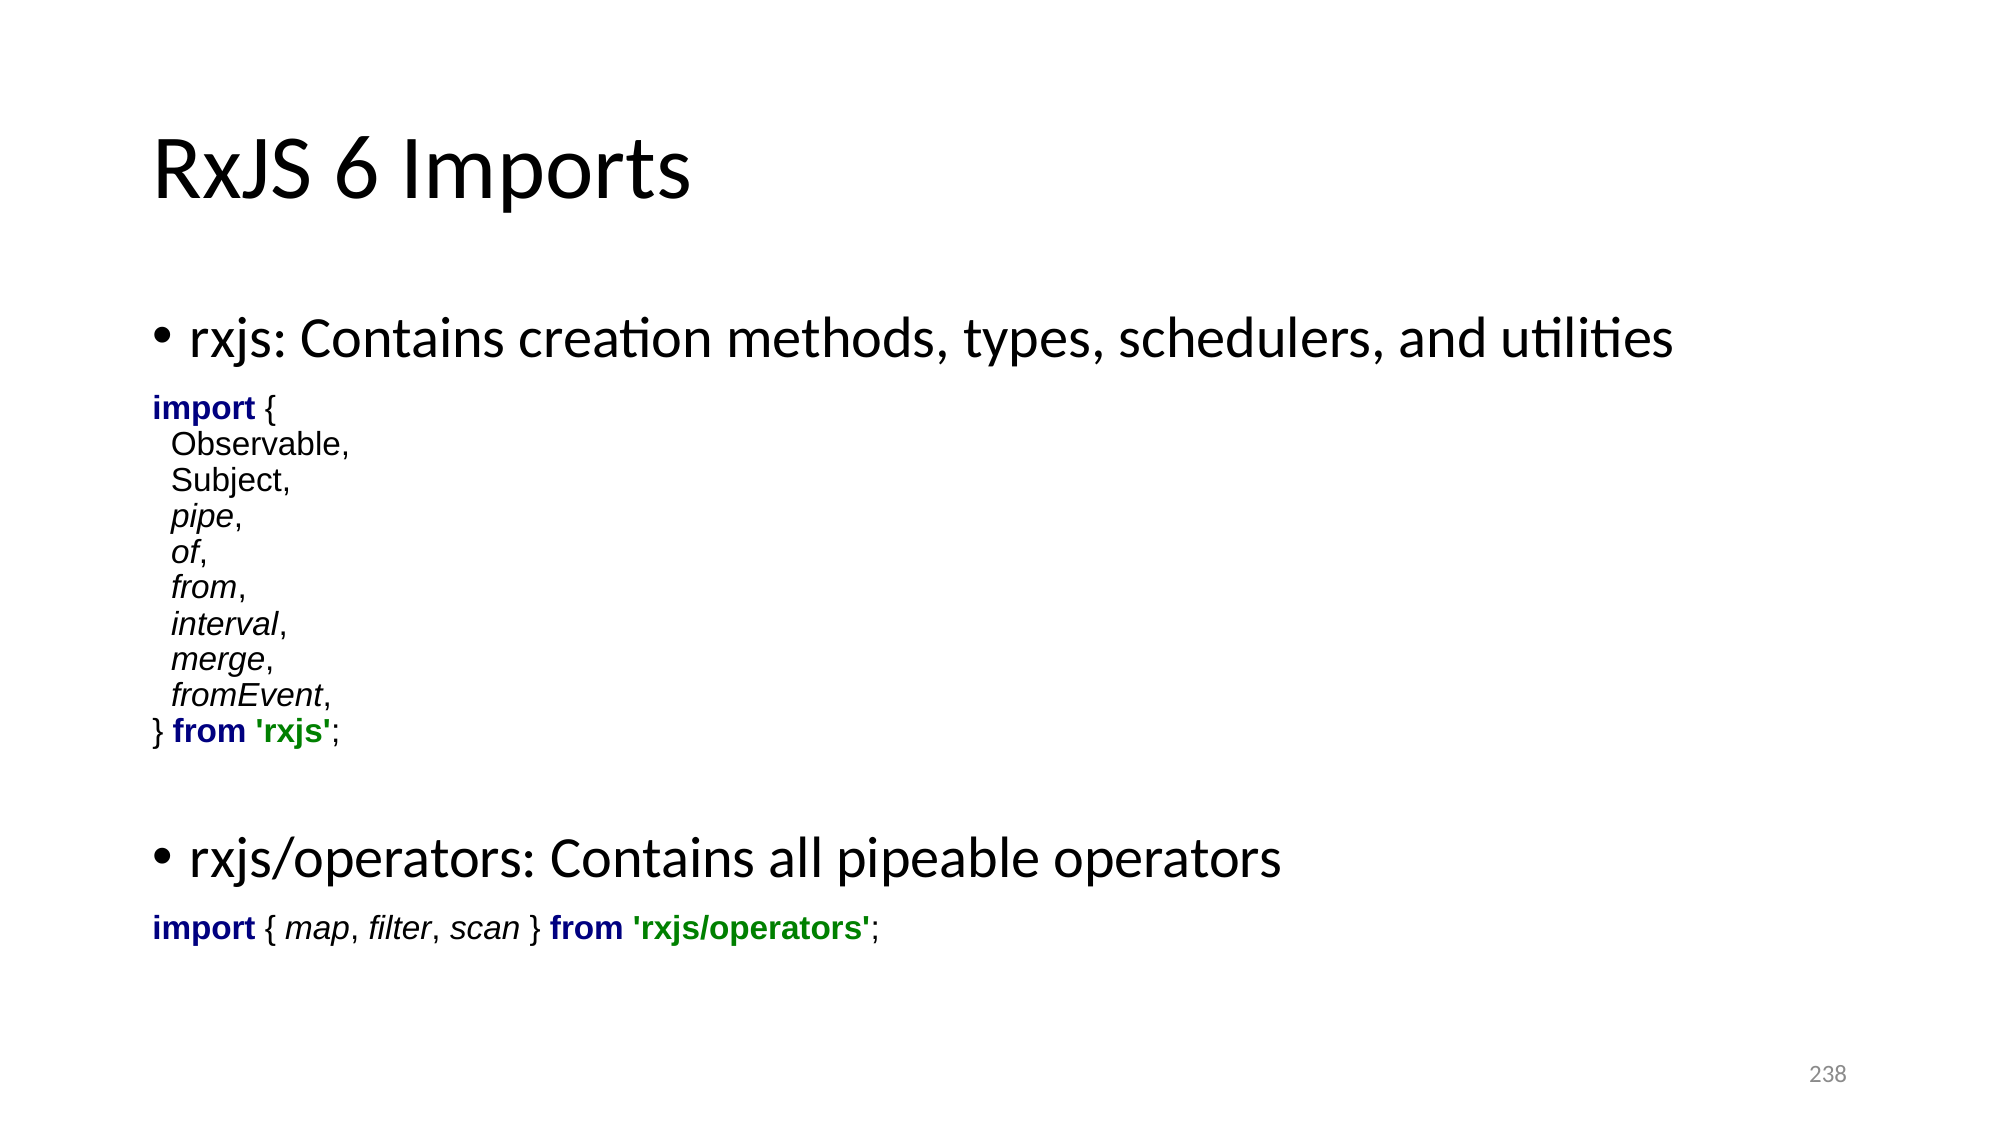

# RxJS 6 Imports
rxjs: Contains creation methods, types, schedulers, and utilities
import {
  Observable,
  Subject,
  pipe,
  of,
  from,
  interval,
  merge,
  fromEvent,
} from 'rxjs';

rxjs/operators: Contains all pipeable operators
import { map, filter, scan } from 'rxjs/operators';
238